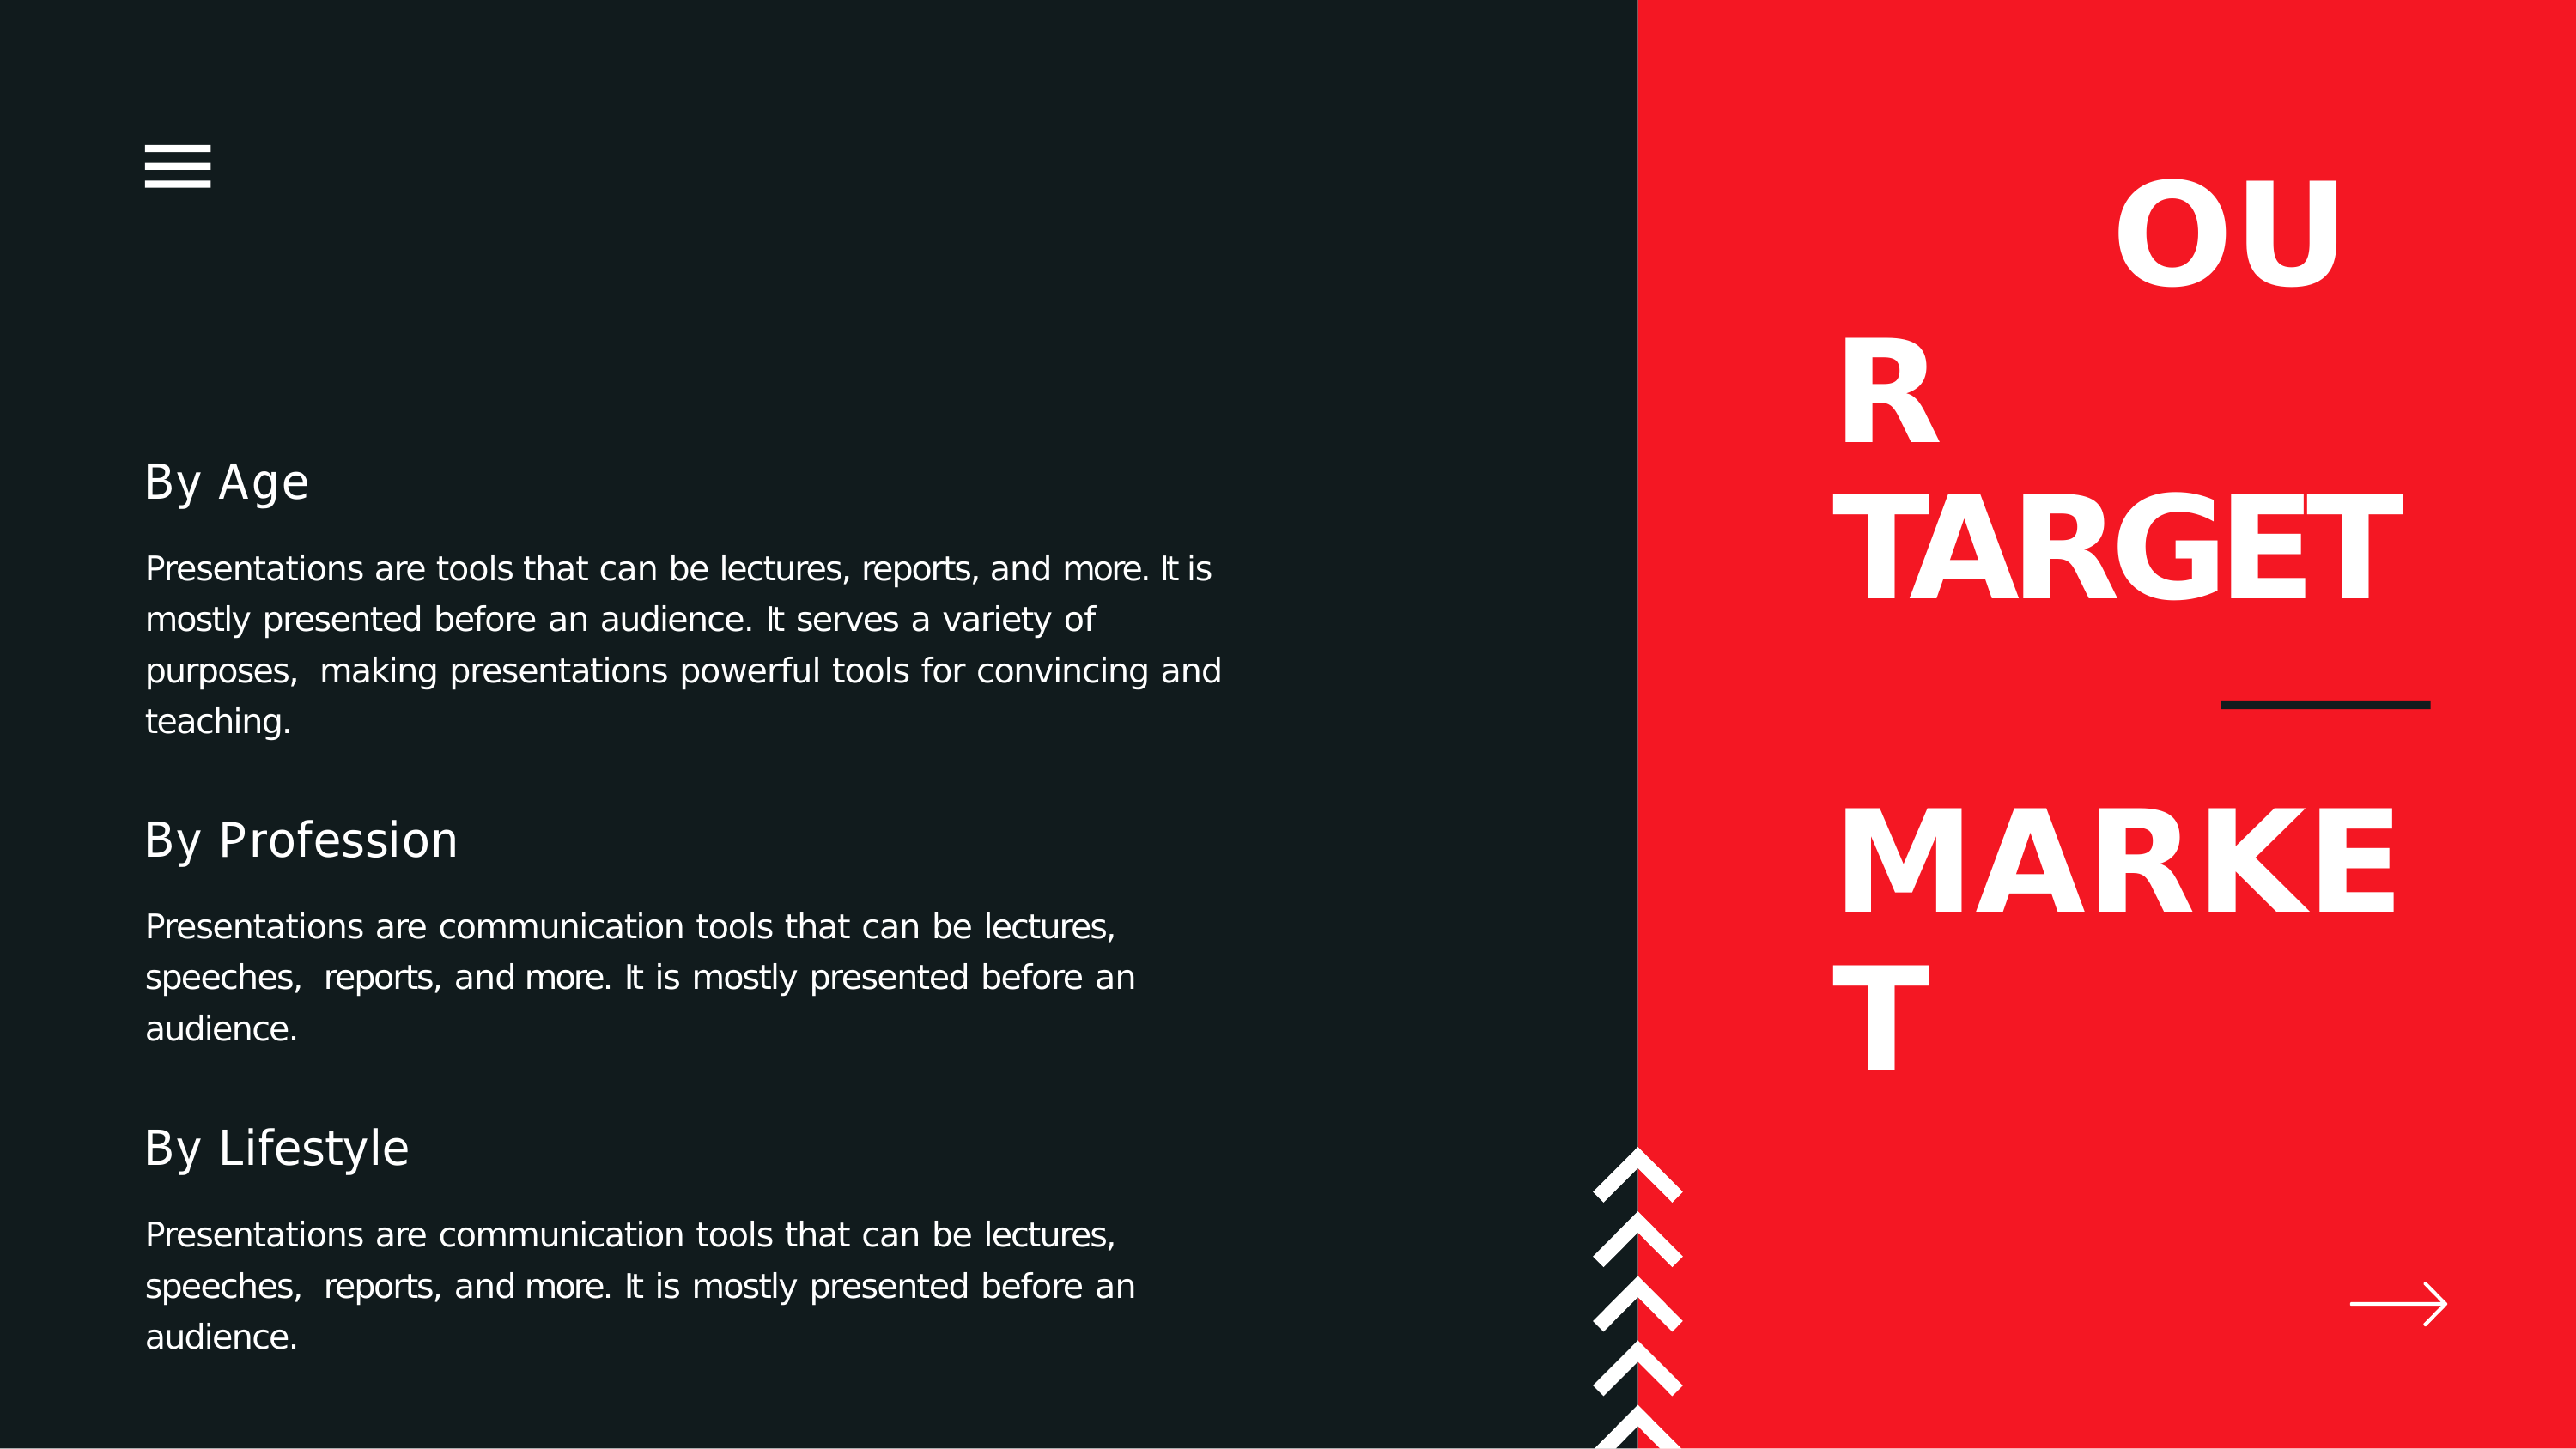

# OUR  TARGET  MARKET

By Age
Presentations are tools that can be lectures, reports, and more. It is  mostly presented before an audience. It serves a variety of purposes,  making presentations powerful tools for convincing and teaching.

By Profession
Presentations are communication tools that can be lectures, speeches,  reports, and more. It is mostly presented before an audience.
By Lifestyle
Presentations are communication tools that can be lectures, speeches,  reports, and more. It is mostly presented before an audience.